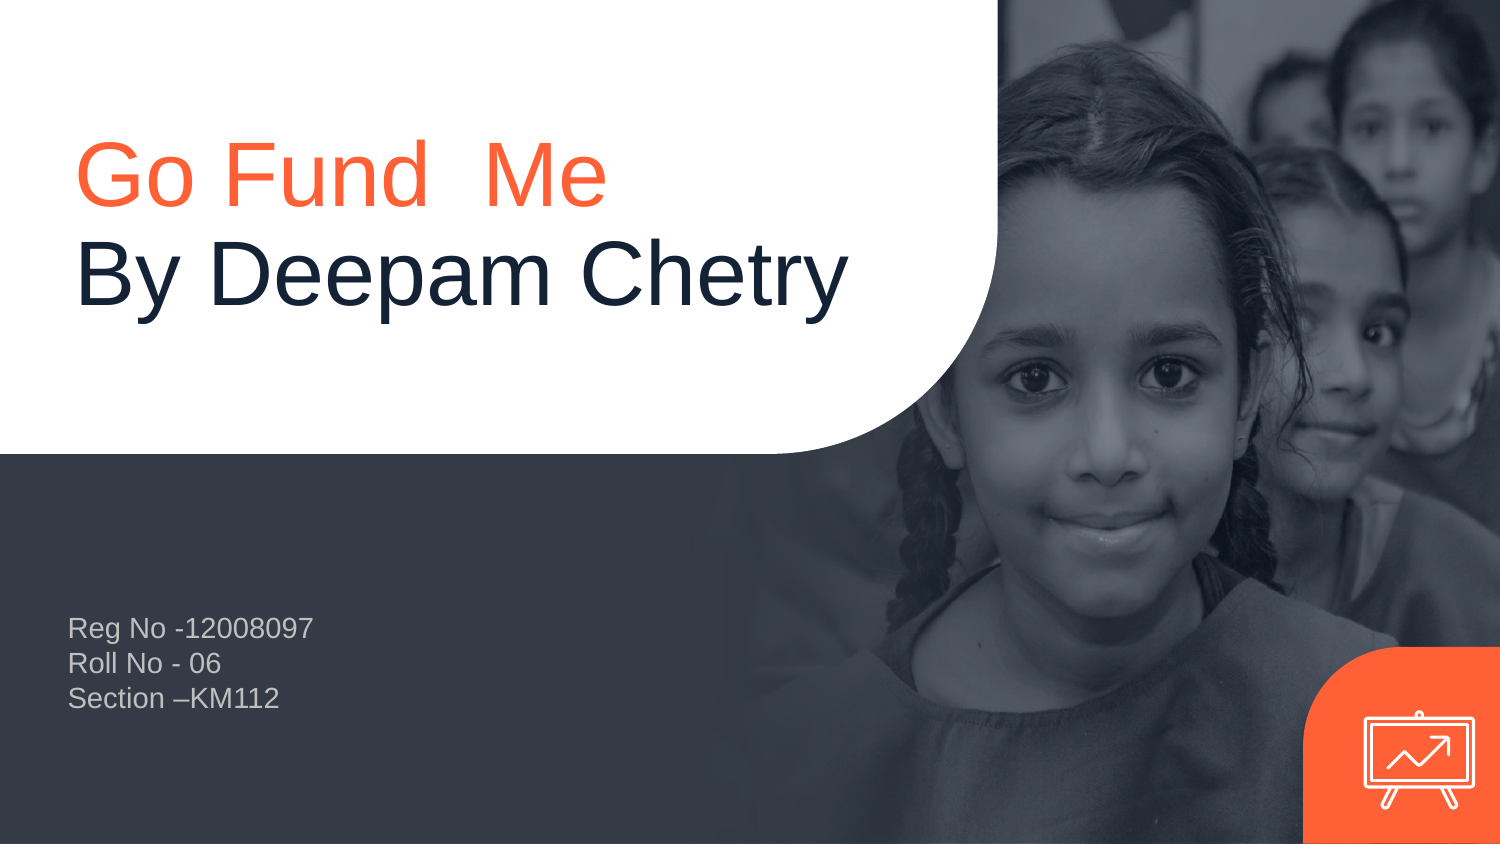

# Go Fund  Me By Deepam Chetry
Reg No -12008097
Roll No - 06
Section –KM112